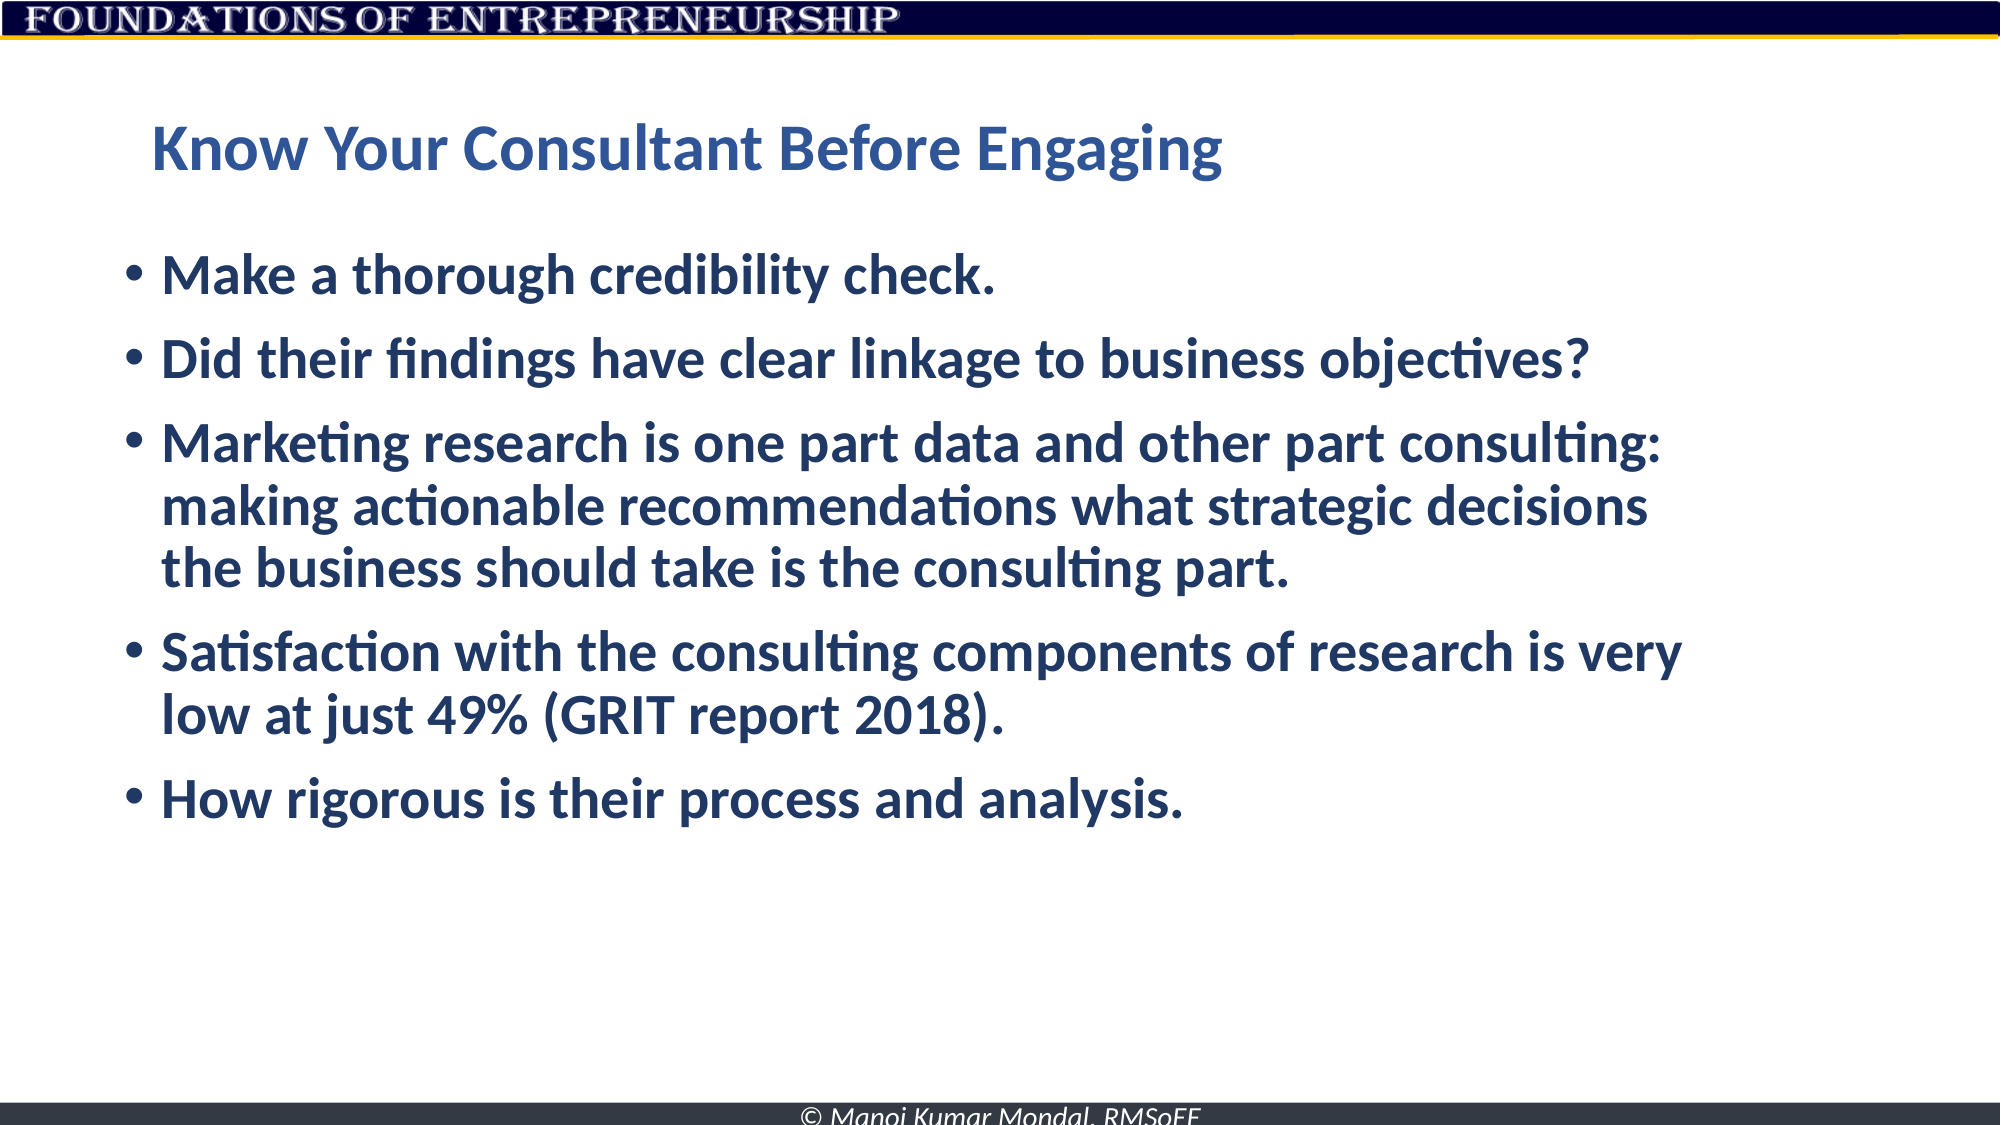

# Know Your Consultant Before Engaging
Make a thorough credibility check.
Did their findings have clear linkage to business objectives?
Marketing research is one part data and other part consulting: making actionable recommendations what strategic decisions the business should take is the consulting part.
Satisfaction with the consulting components of research is very low at just 49% (GRIT report 2018).
How rigorous is their process and analysis.